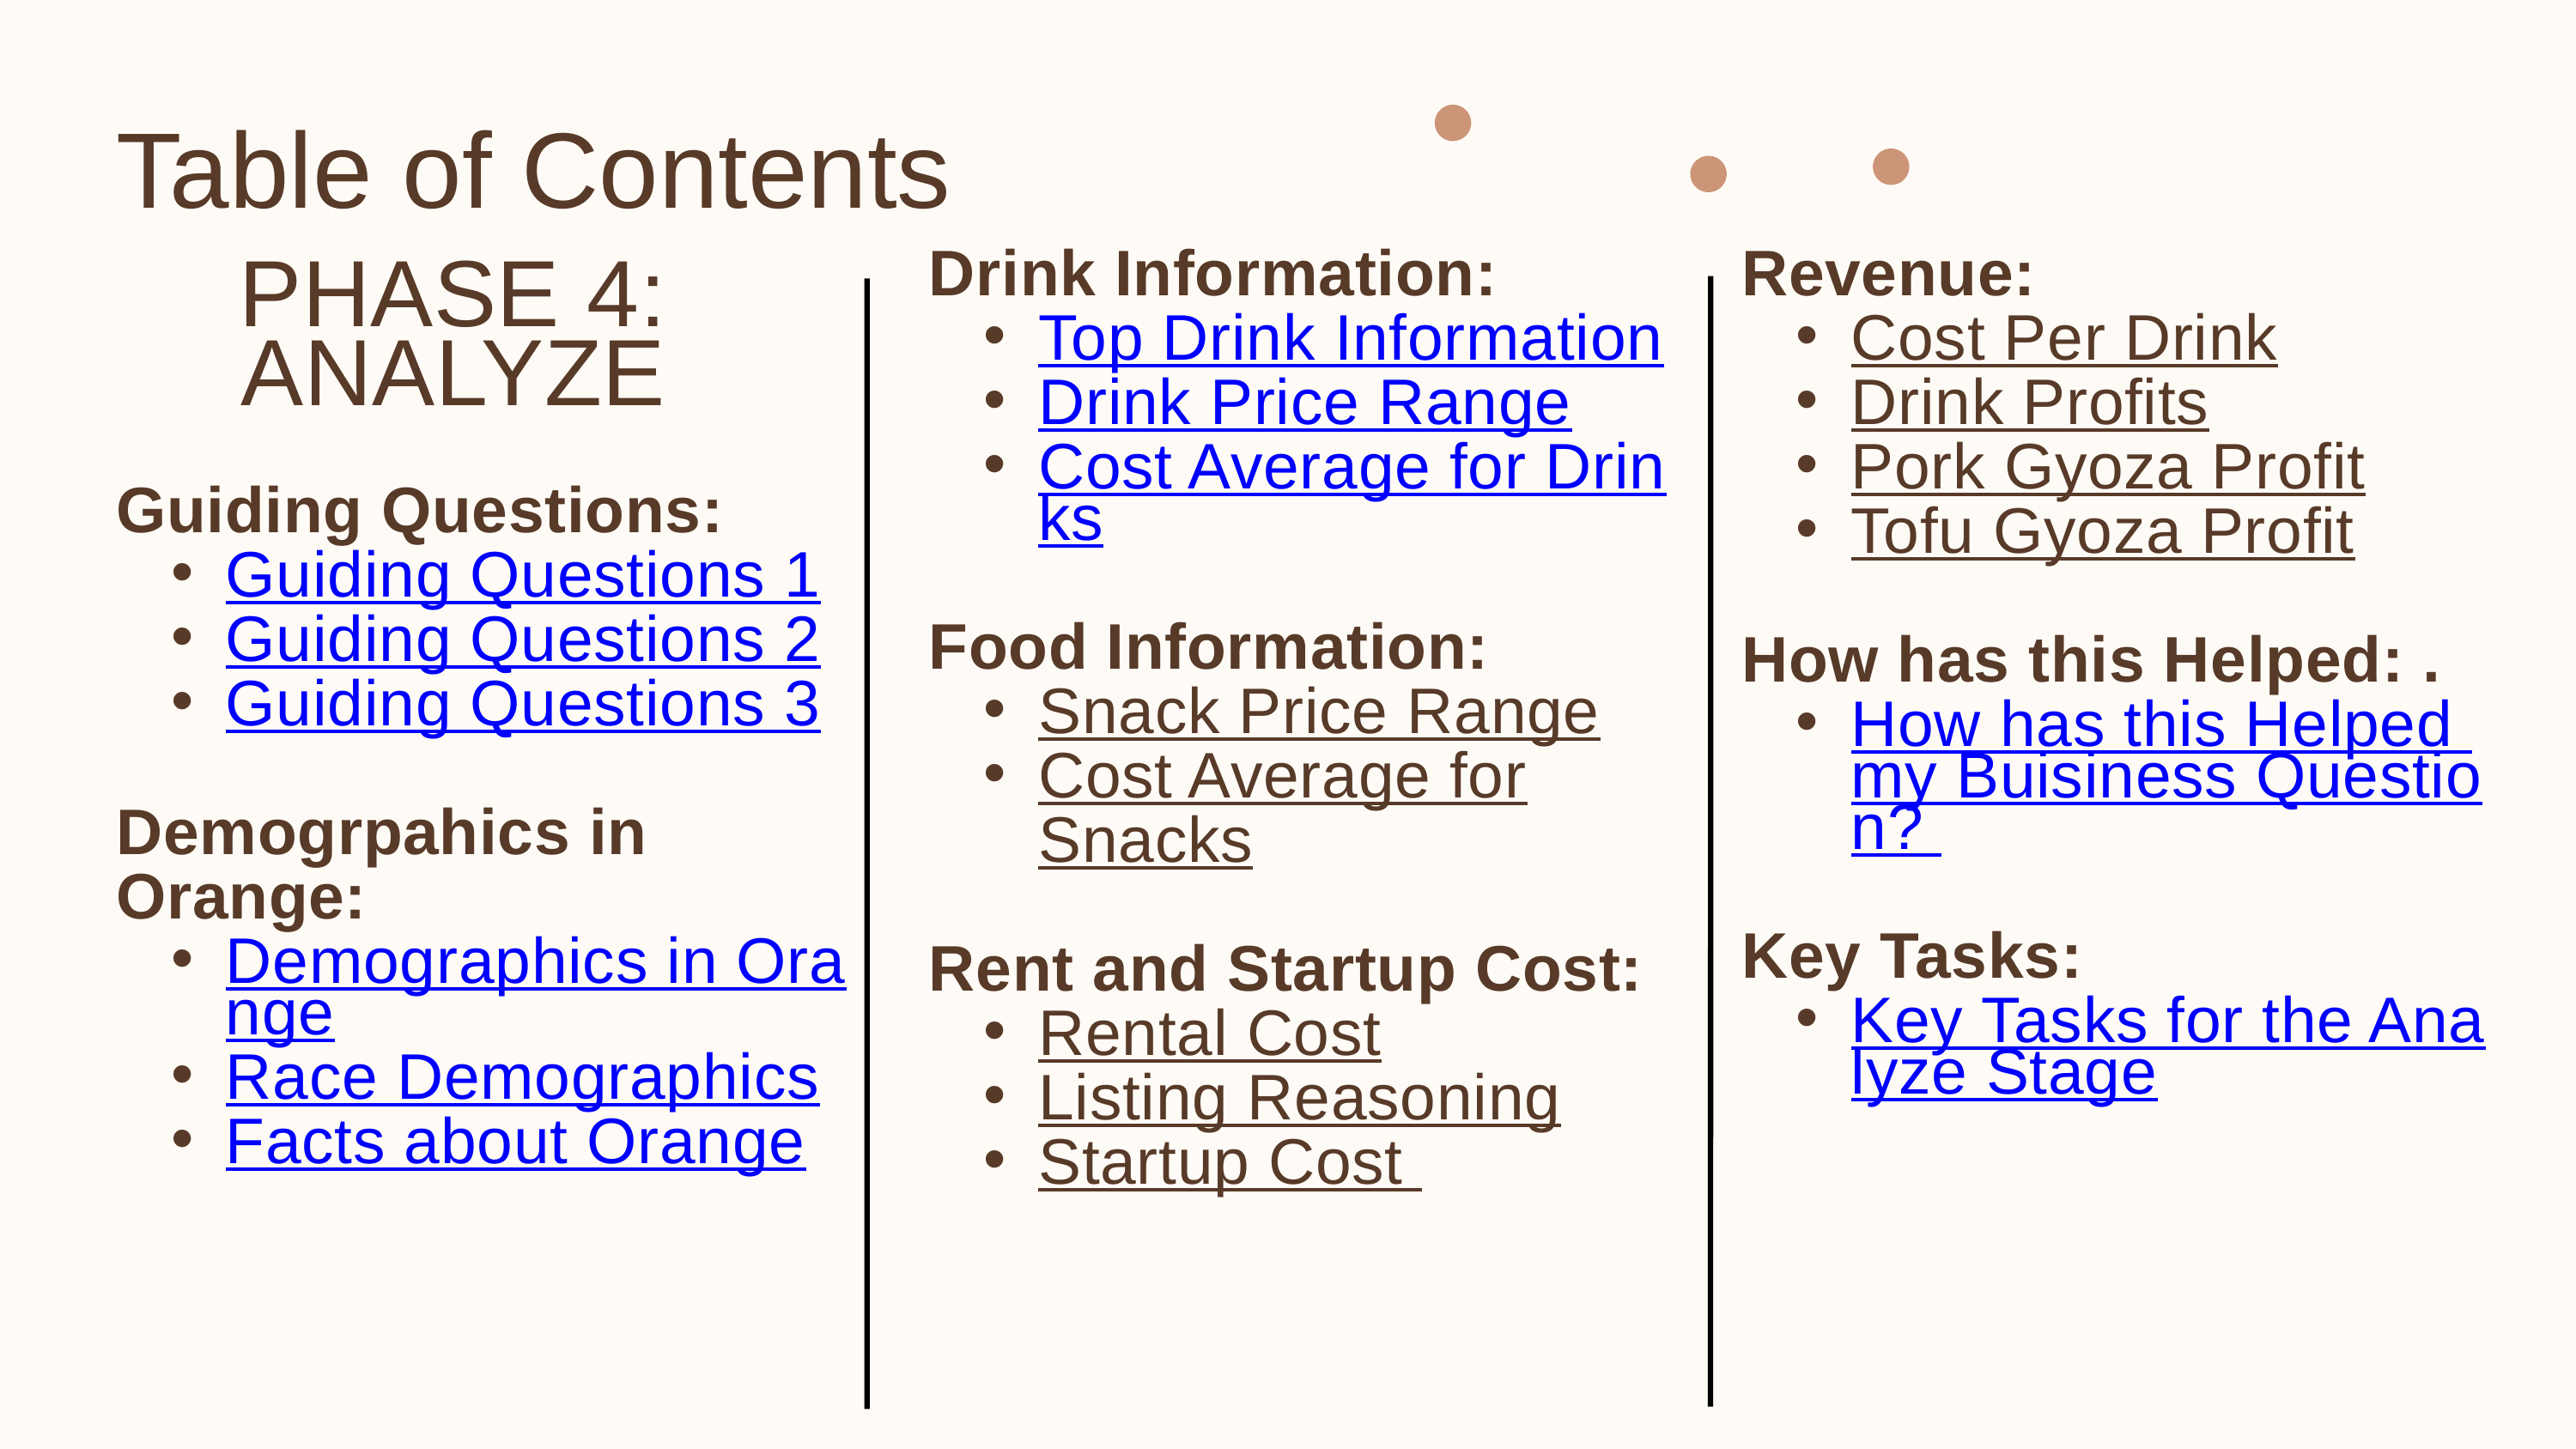

Table of Contents
Drink Information:
Top Drink Information
Drink Price Range
Cost Average for Drinks

Food Information:
Snack Price Range
Cost Average for Snacks

Rent and Startup Cost:
Rental Cost
Listing Reasoning
Startup Cost

Revenue:
Cost Per Drink
Drink Profits
Pork Gyoza Profit
Tofu Gyoza Profit

How has this Helped: .
How has this Helped my Buisiness Question?

Key Tasks:
Key Tasks for the Analyze Stage
PHASE 4: ANALYZE

Guiding Questions:
Guiding Questions 1
Guiding Questions 2
Guiding Questions 3

Demogrpahics in Orange:
Demographics in Orange
Race Demographics
Facts about Orange